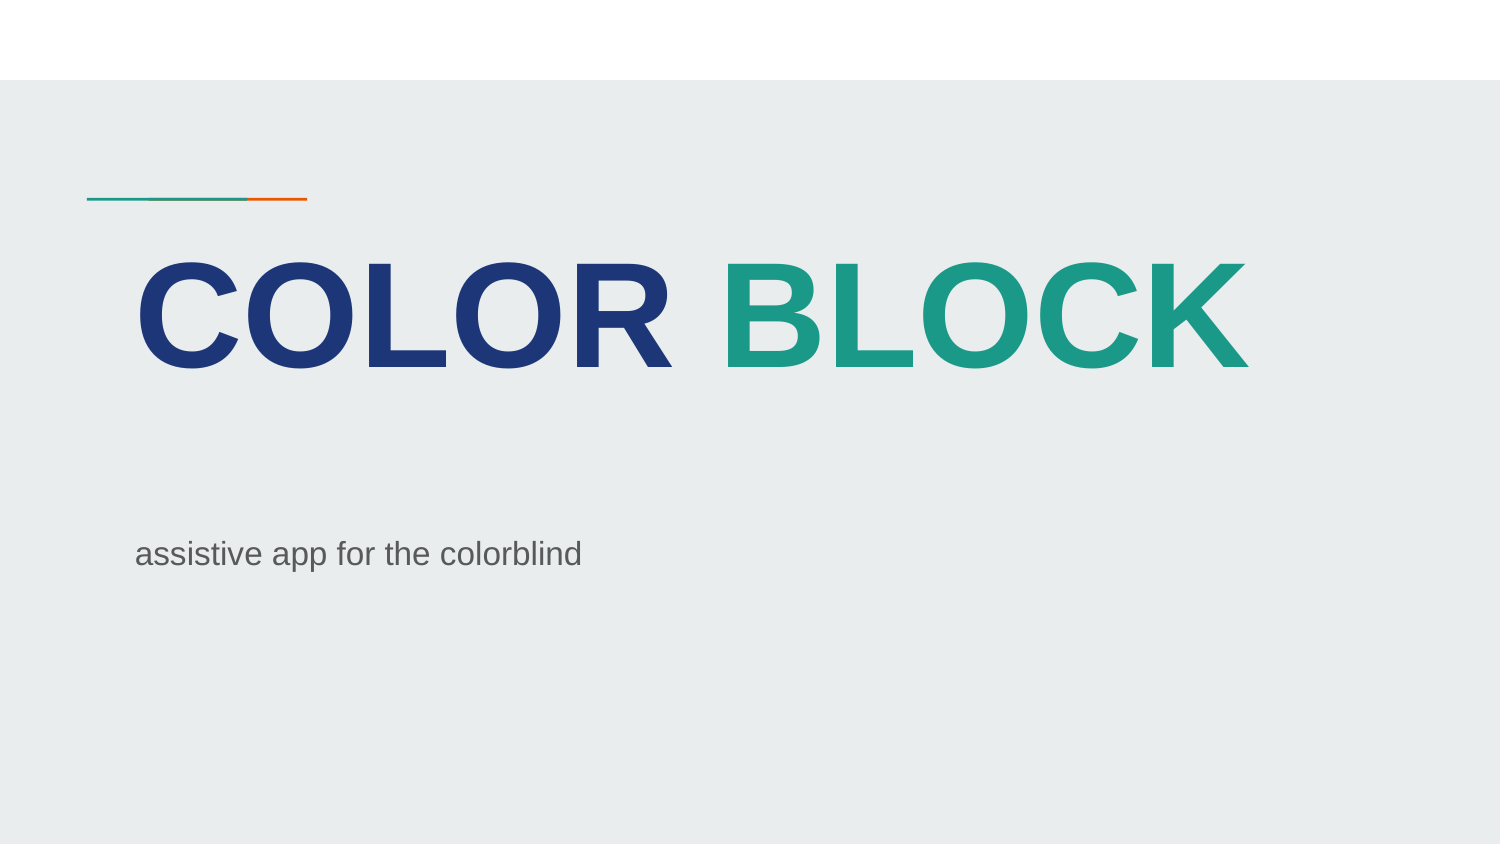

# COLOR BLOCK
assistive app for the colorblind